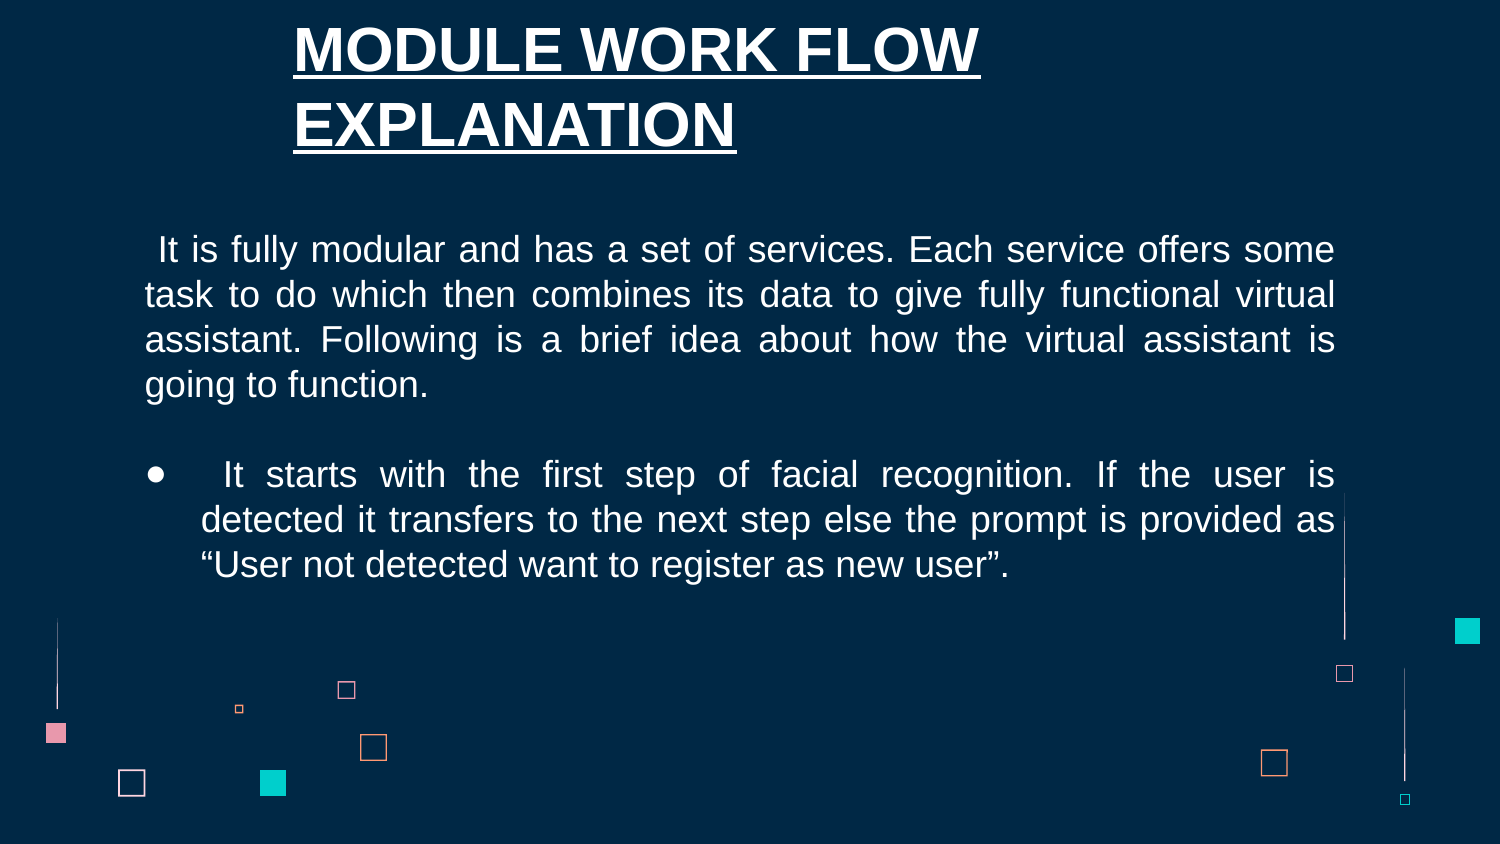

# MODULE WORK FLOW EXPLANATION

 It is fully modular and has a set of services. Each service offers some task to do which then combines its data to give fully functional virtual assistant. Following is a brief idea about how the virtual assistant is going to function.

 It starts with the first step of facial recognition. If the user is detected it transfers to the next step else the prompt is provided as “User not detected want to register as new user”.